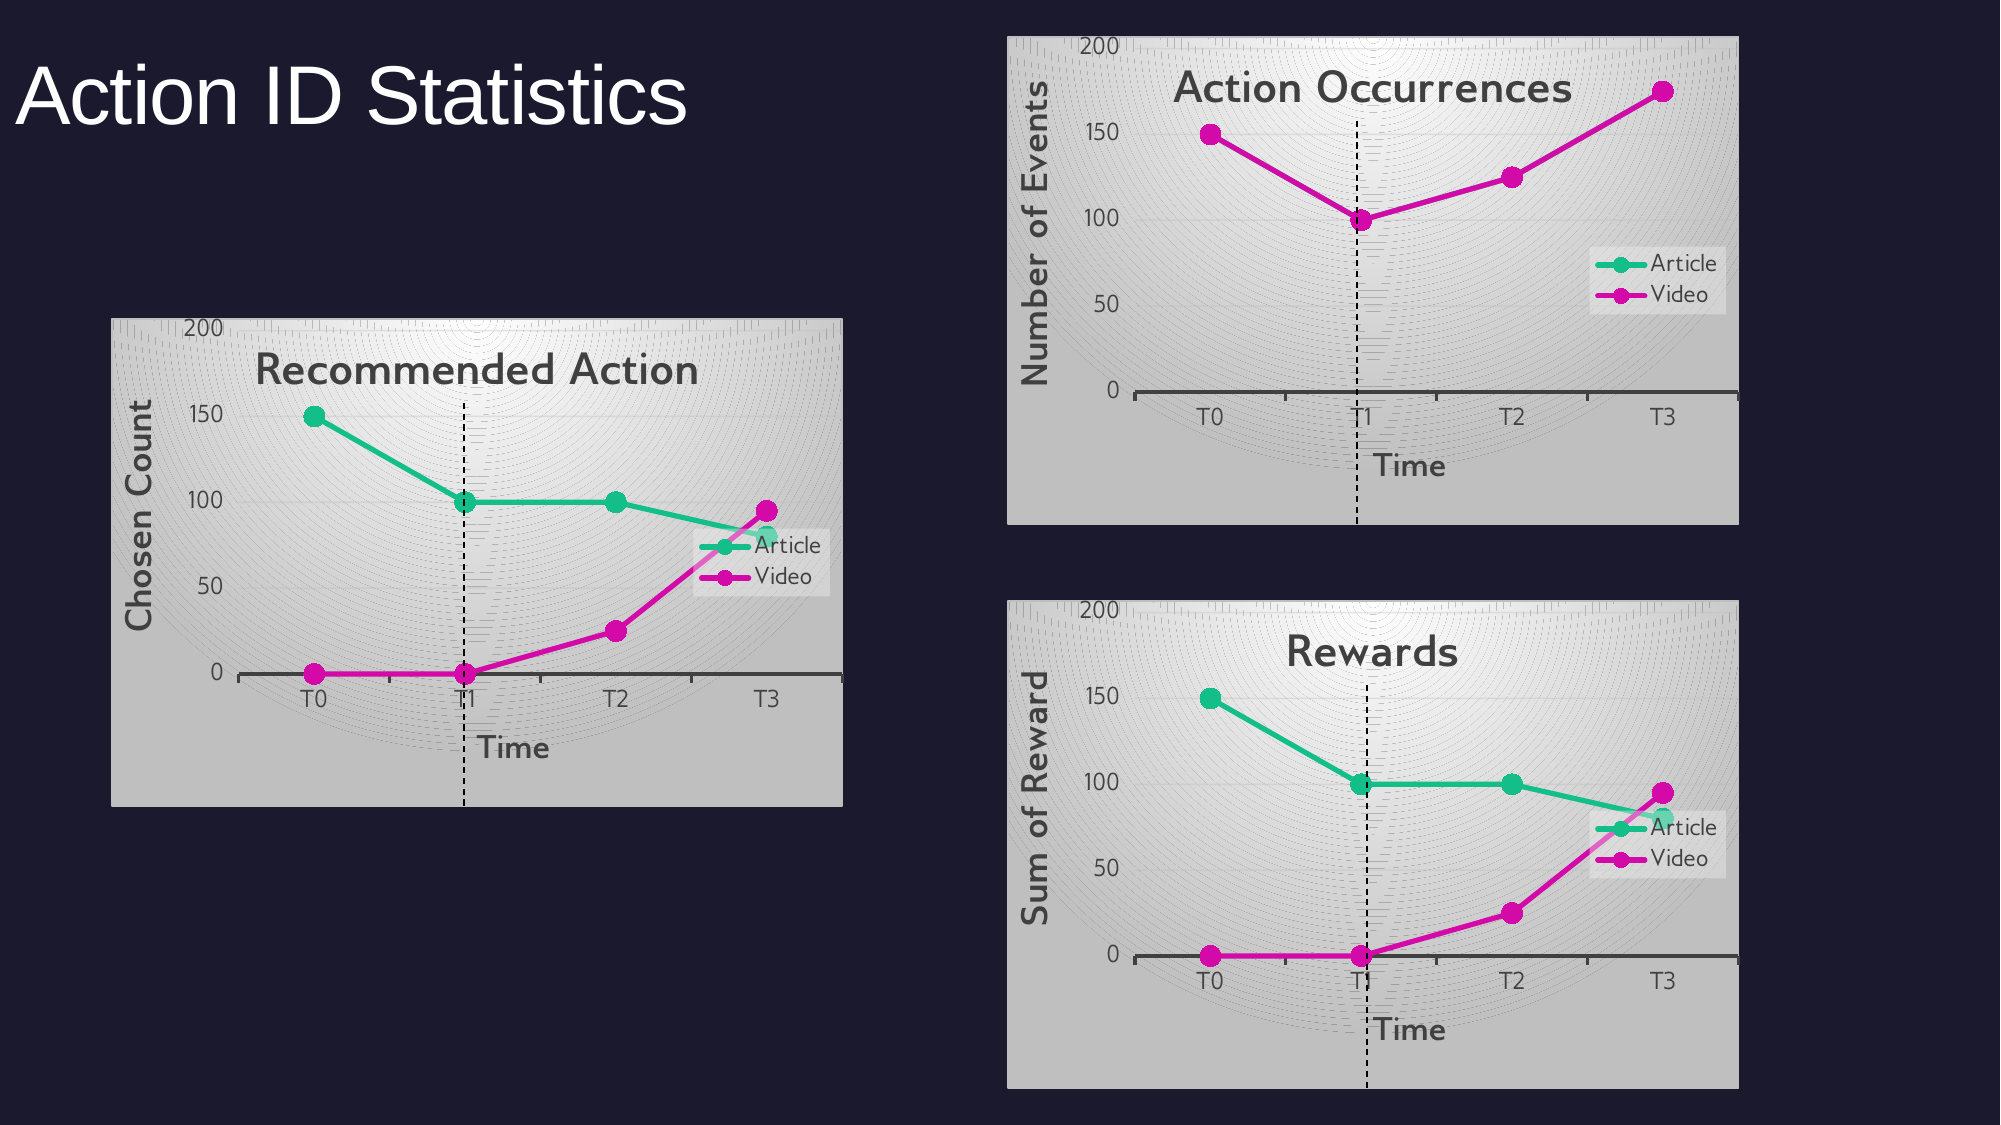

# Action ID Statistics

### Chart: Action Occurrences

| Category | Article | Video |
|---|---|---|
| T0 | 150.0 | 150.0 |
| T1 | 100.0 | 100.0 |
| T2 | 125.0 | 125.0 |
| T3 | 175.0 | 175.0 |

### Chart: Recommended Action

| Category | Article | Video |
|---|---|---|
| T0 | 150.0 | 0.0 |
| T1 | 100.0 | 0.0 |
| T2 | 100.0 | 25.0 |
| T3 | 80.0 | 95.0 |

### Chart: Rewards

| Category | Article | Video |
|---|---|---|
| T0 | 150.0 | 0.0 |
| T1 | 100.0 | 0.0 |
| T2 | 100.0 | 25.0 |
| T3 | 80.0 | 95.0 |